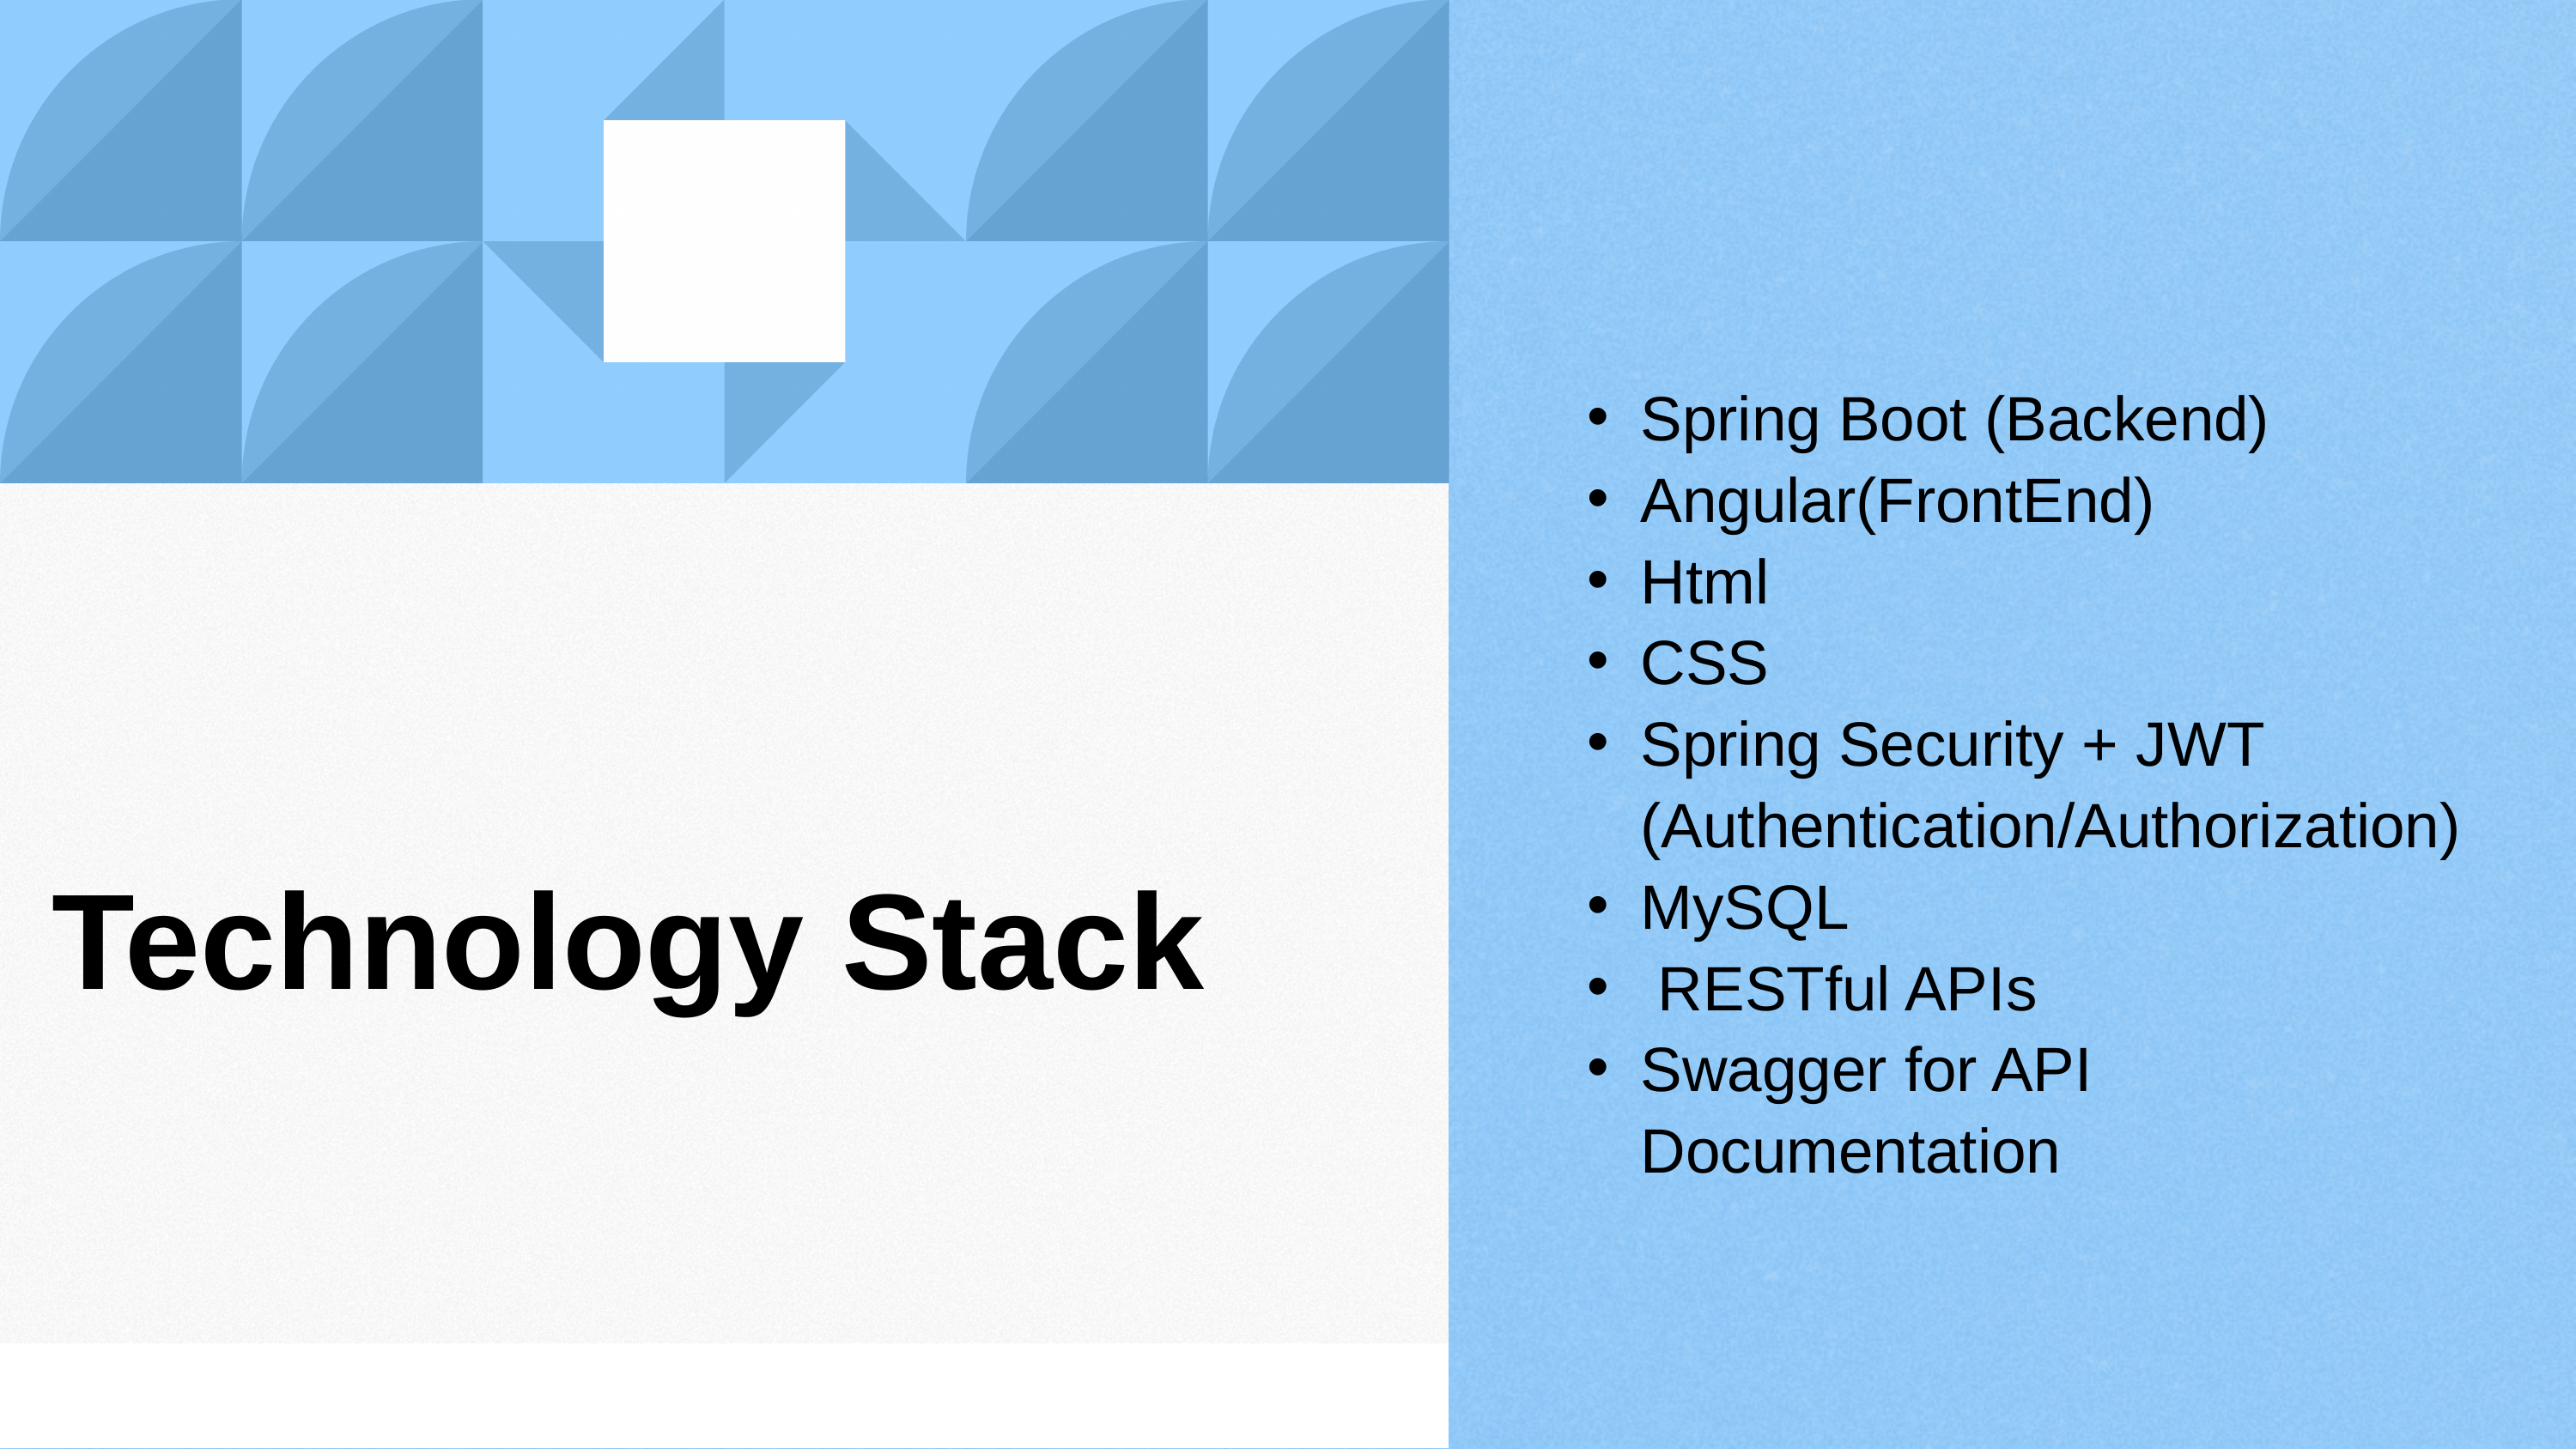

Spring Boot (Backend)
Angular(FrontEnd)
Html
CSS
Spring Security + JWT (Authentication/Authorization)
MySQL
 RESTful APIs
Swagger for API Documentation

Technology Stack